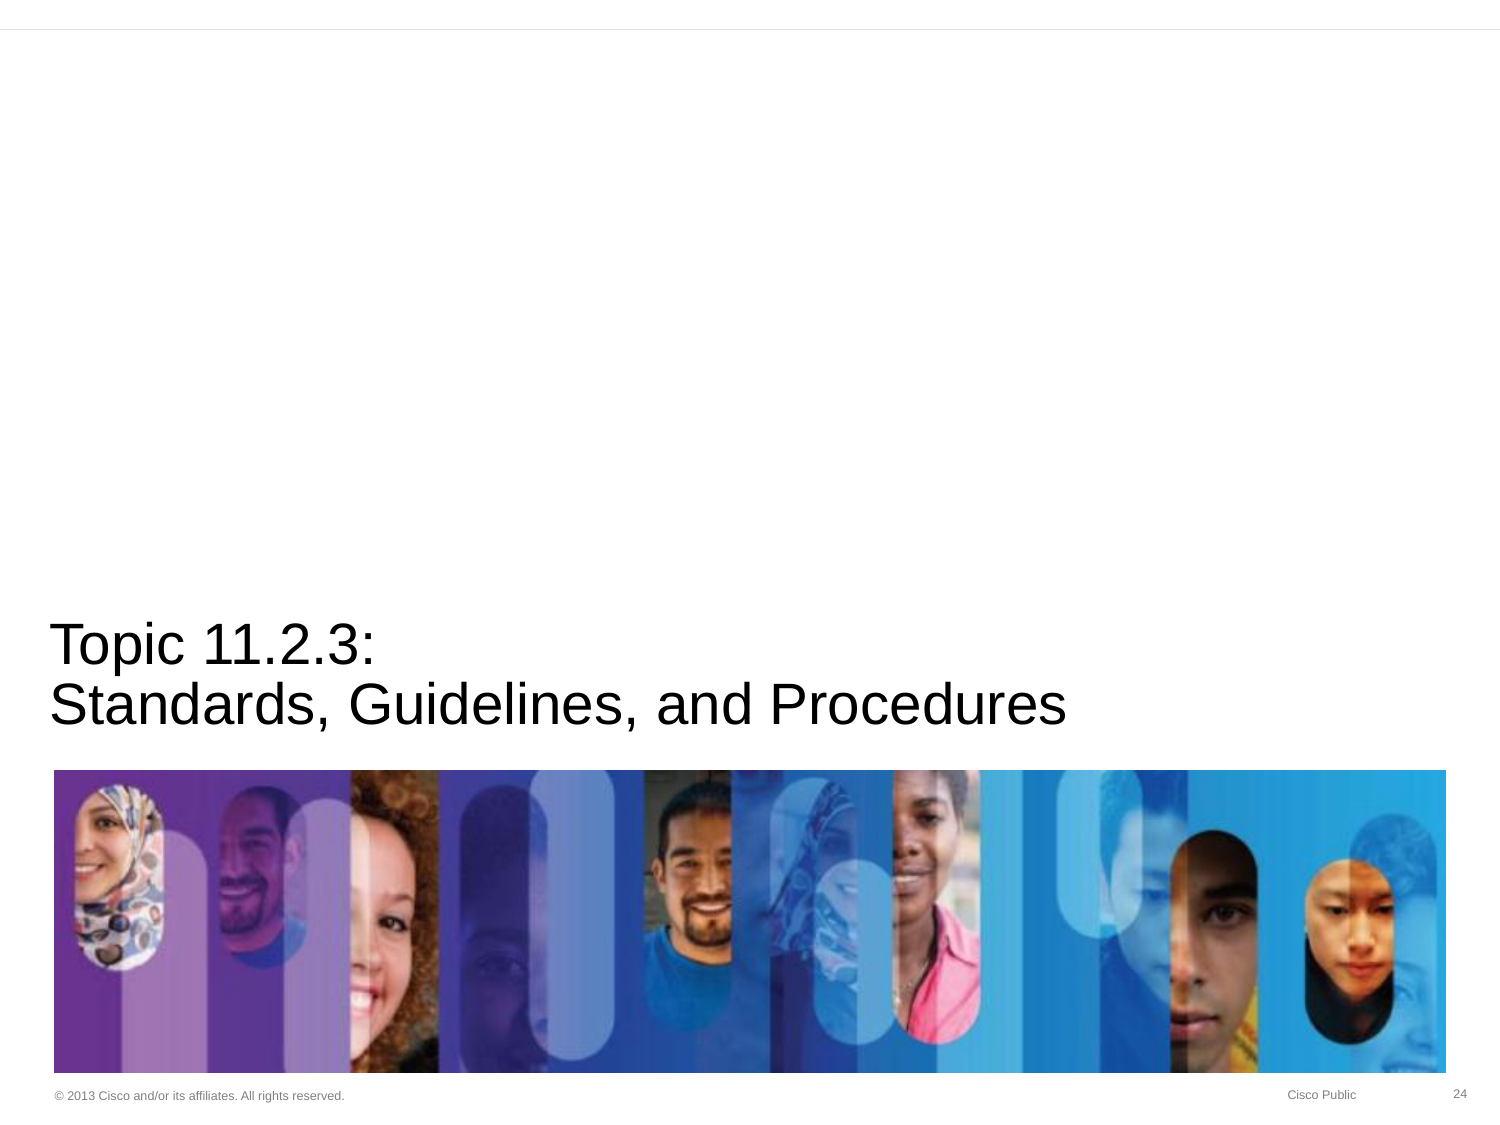

# Topic 11.2.3: Standards, Guidelines, and Procedures